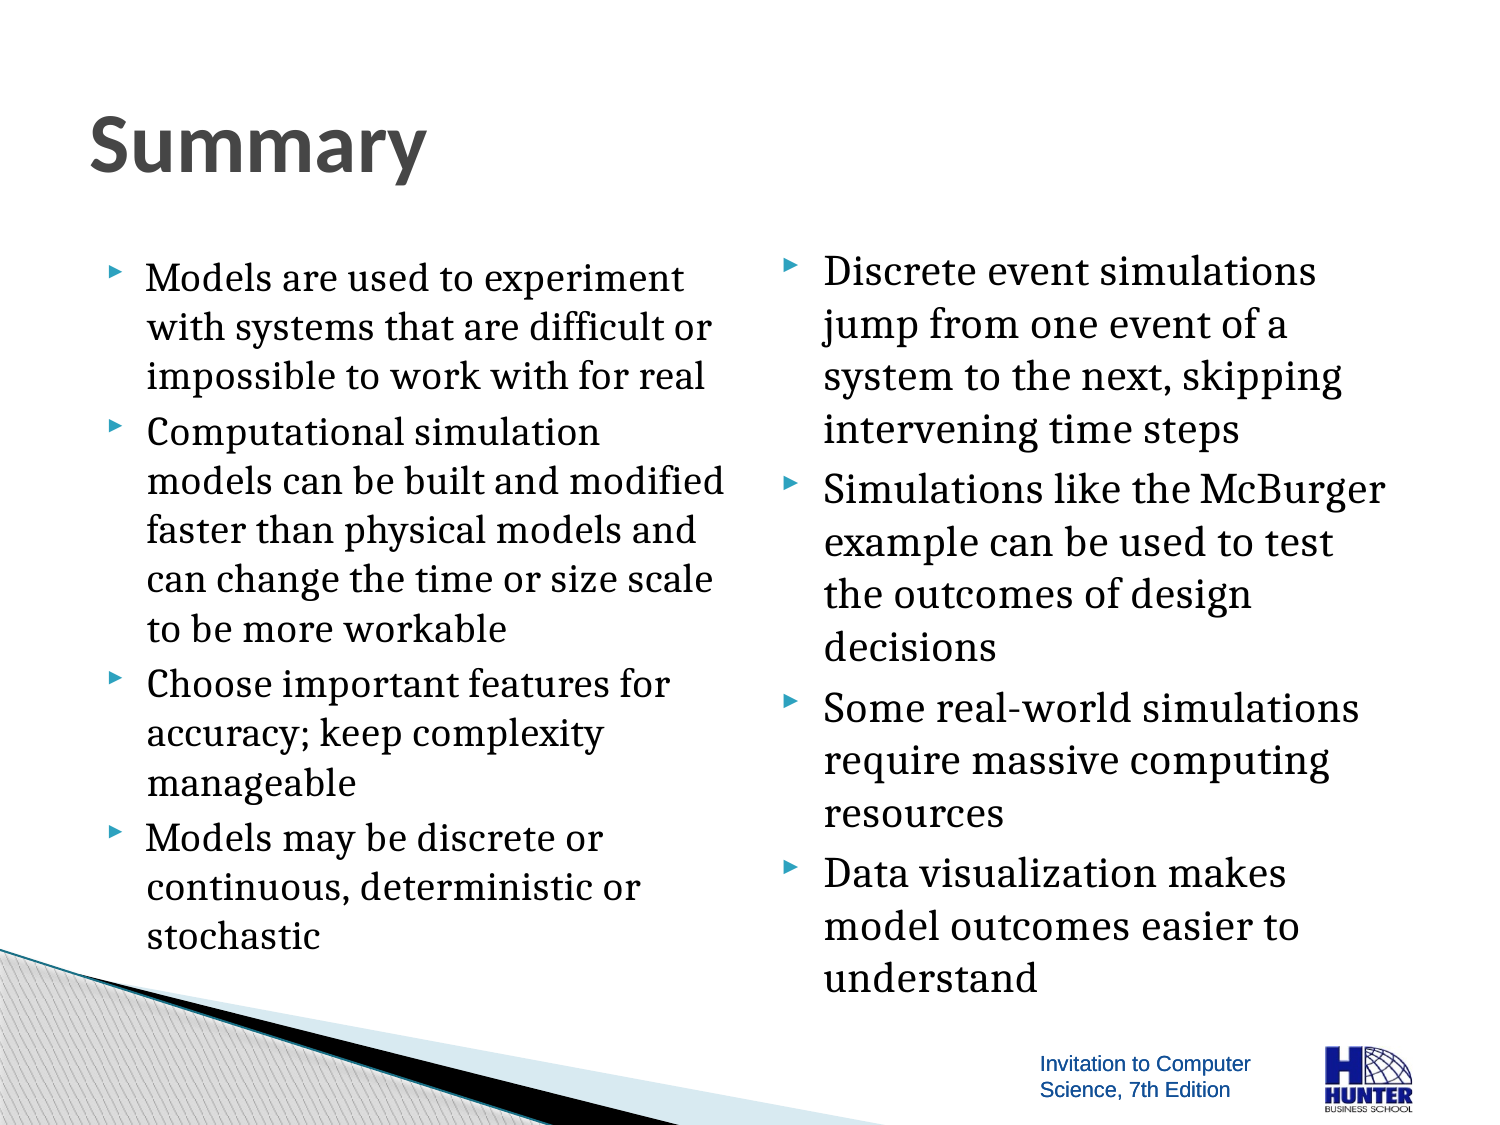

# Summary
Discrete event simulations jump from one event of a system to the next, skipping intervening time steps
Simulations like the McBurger example can be used to test the outcomes of design decisions
Some real-world simulations require massive computing resources
Data visualization makes model outcomes easier to understand
Models are used to experiment with systems that are difficult or impossible to work with for real
Computational simulation models can be built and modified faster than physical models and can change the time or size scale to be more workable
Choose important features for accuracy; keep complexity manageable
Models may be discrete or continuous, deterministic or stochastic